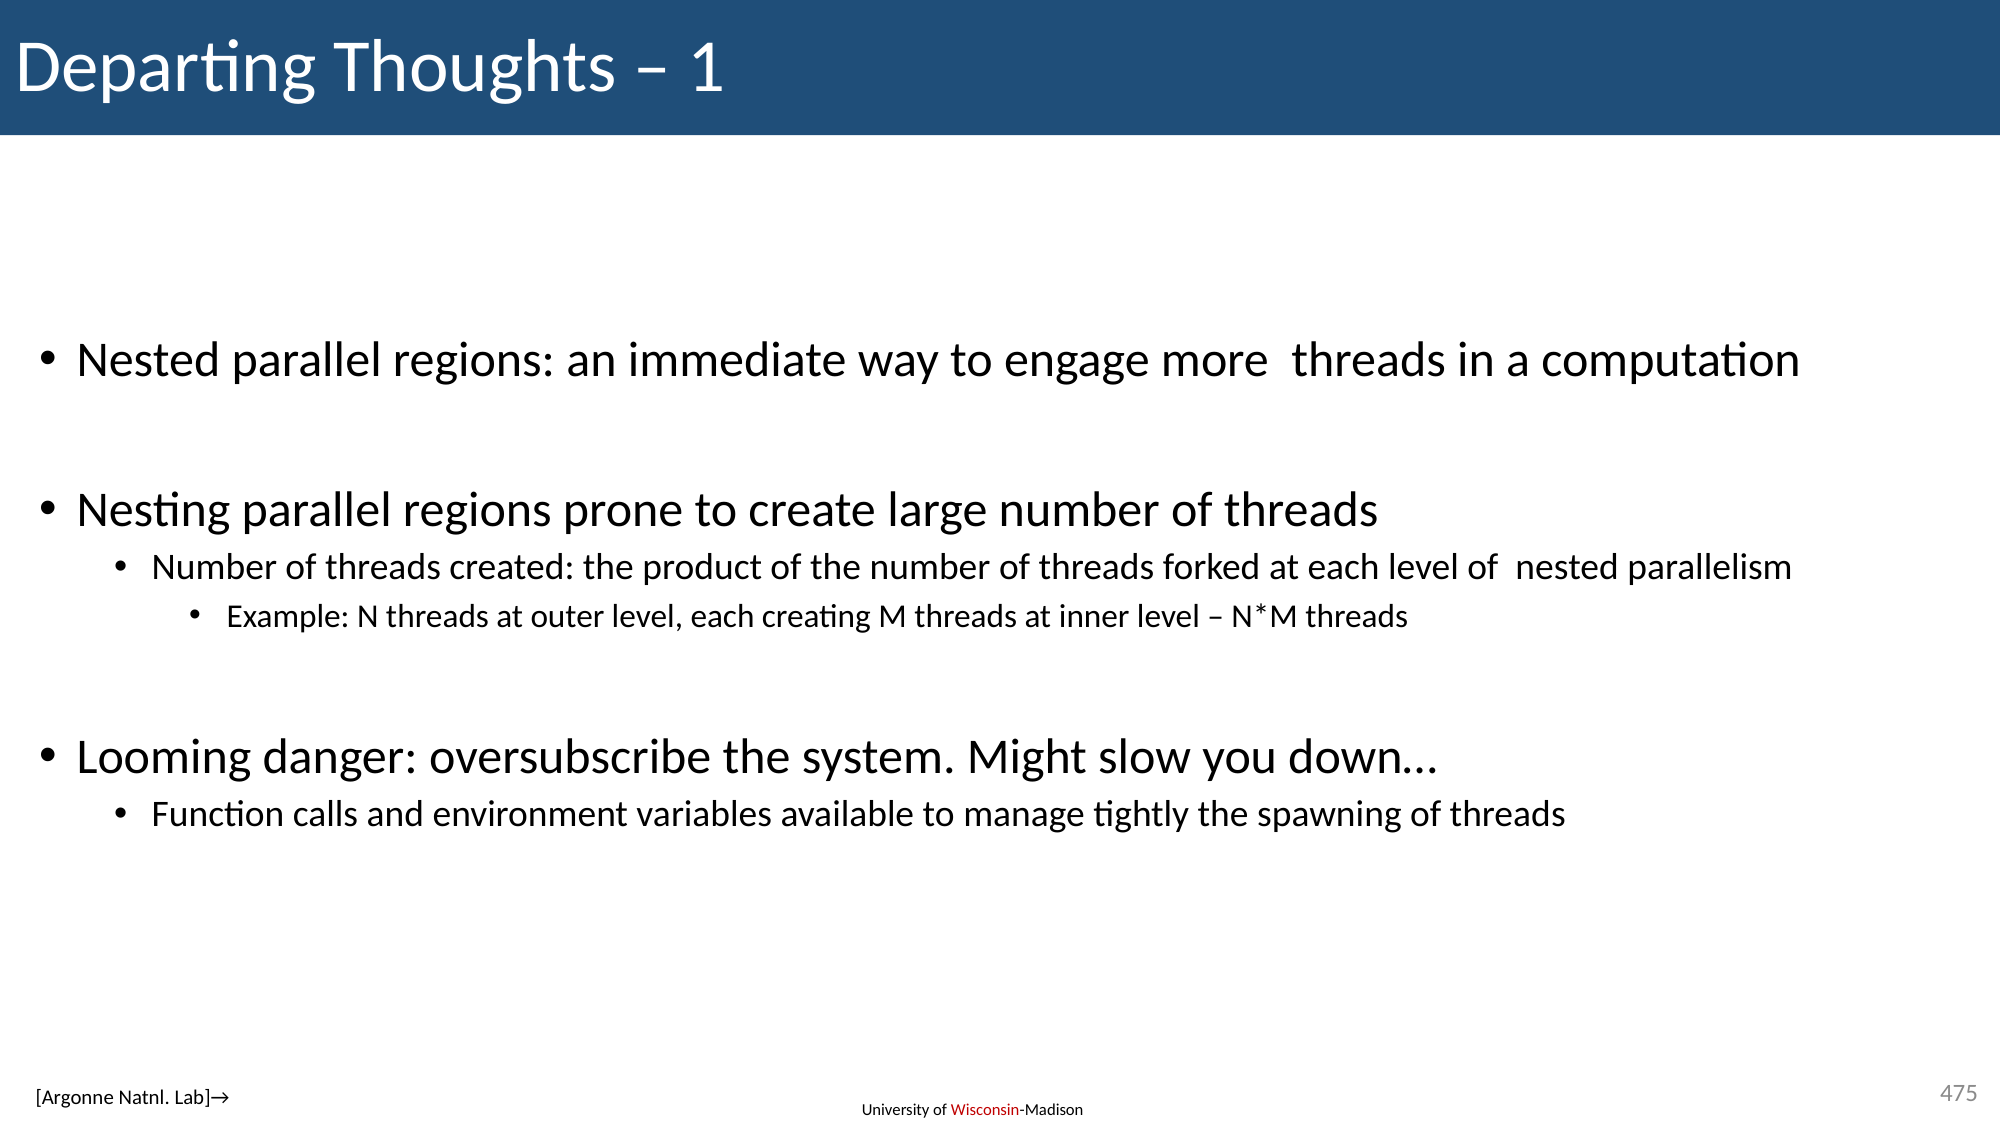

# Departing Thoughts – 1

Nested parallel regions: an immediate way to engage more  threads in a computation

Nesting parallel regions prone to create large number of threads
Number of threads created: the product of the number of threads forked at each level of  nested parallelism
Example: N threads at outer level, each creating M threads at inner level – N*M threads

Looming danger: oversubscribe the system. Might slow you down…
Function calls and environment variables available to manage tightly the spawning of threads

475
[Argonne Natnl. Lab]→